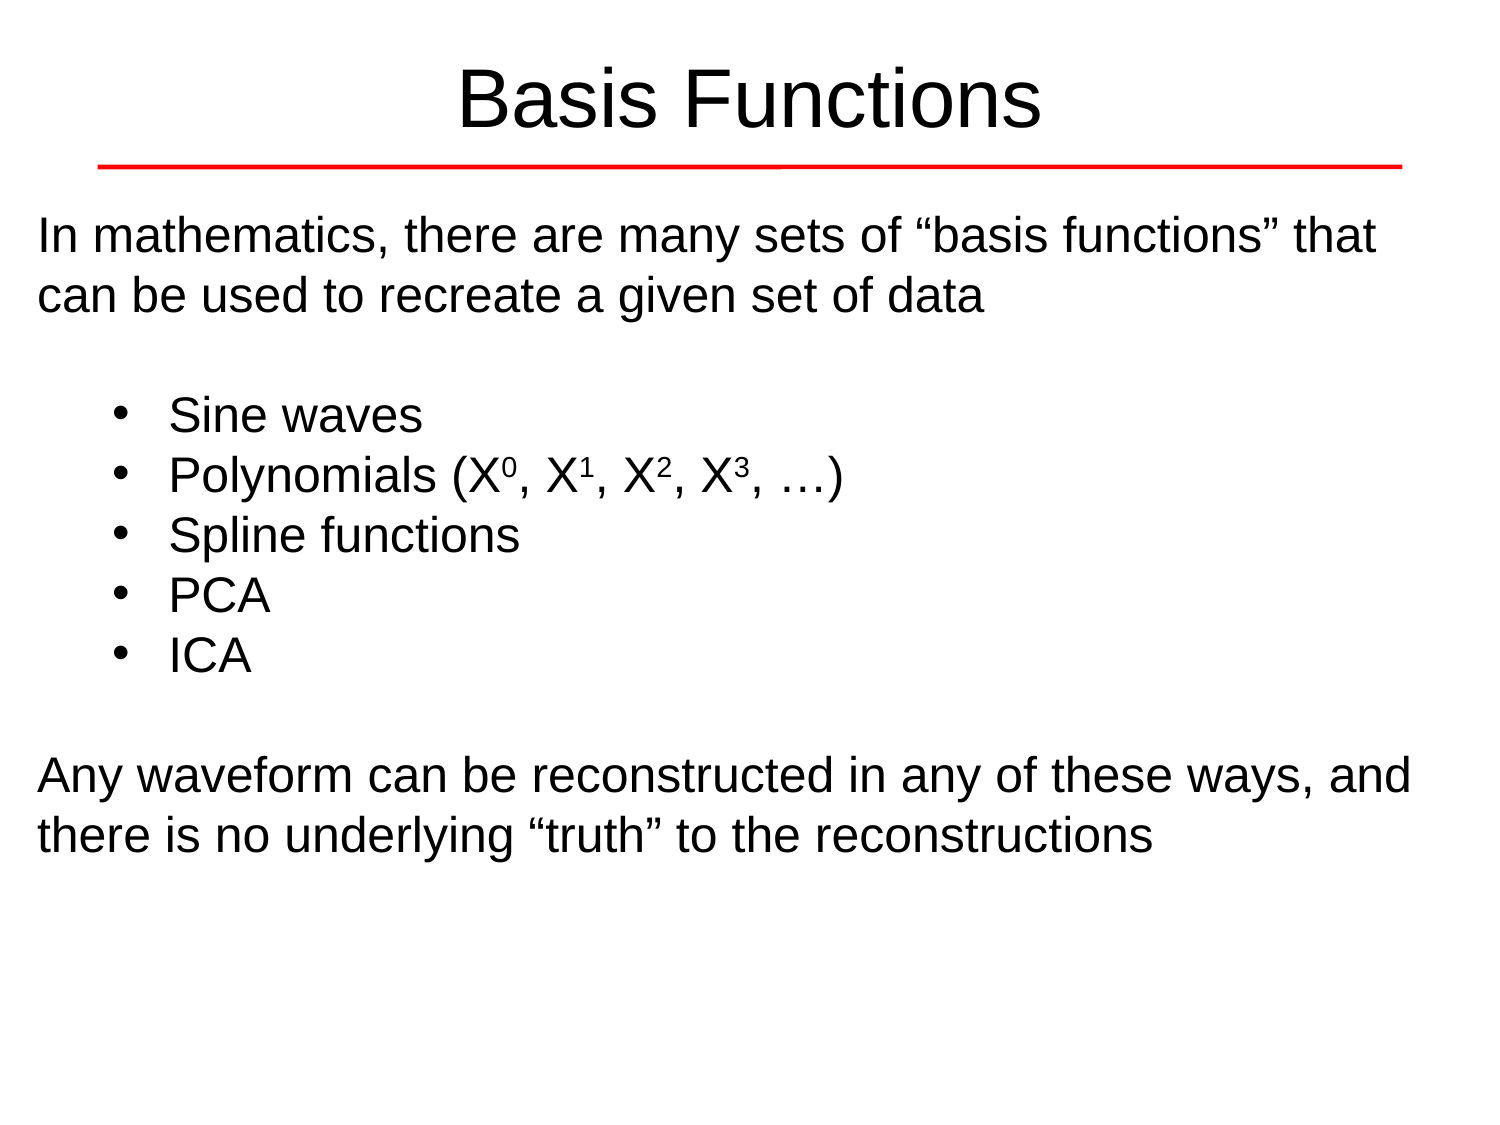

# Basis Functions

In mathematics, there are many sets of “basis functions” that can be used to recreate a given set of data

Sine waves
Polynomials (X0, X1, X2, X3, …)
Spline functions
PCA
ICA

Any waveform can be reconstructed in any of these ways, and there is no underlying “truth” to the reconstructions